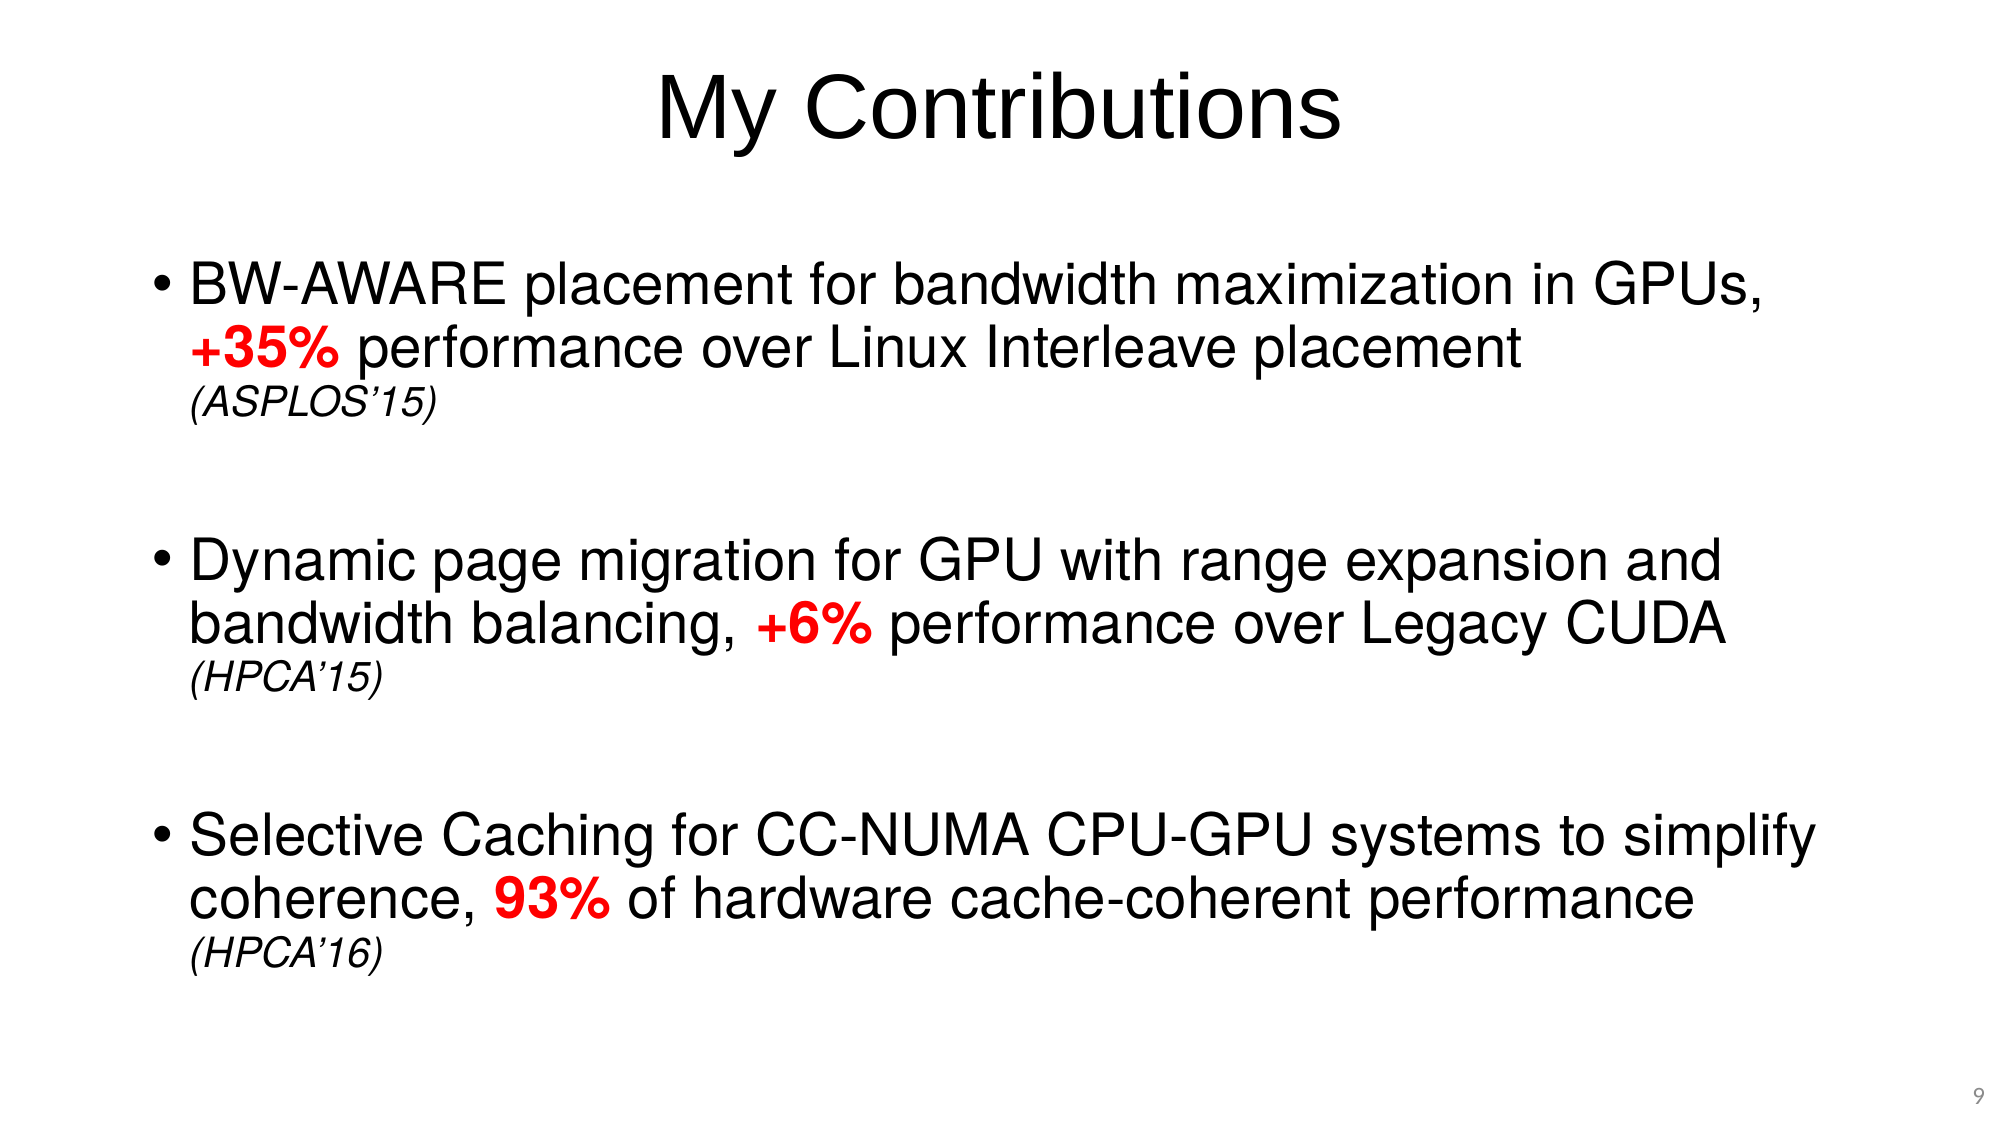

# My Contributions
BW-AWARE placement for bandwidth maximization in GPUs, +35% performance over Linux Interleave placement            (ASPLOS’15)

Dynamic page migration for GPU with range expansion and bandwidth balancing, +6% performance over Legacy CUDA (HPCA’15)

Selective Caching for CC-NUMA CPU-GPU systems to simplify coherence, 93% of hardware cache-coherent performance (HPCA’16)
9